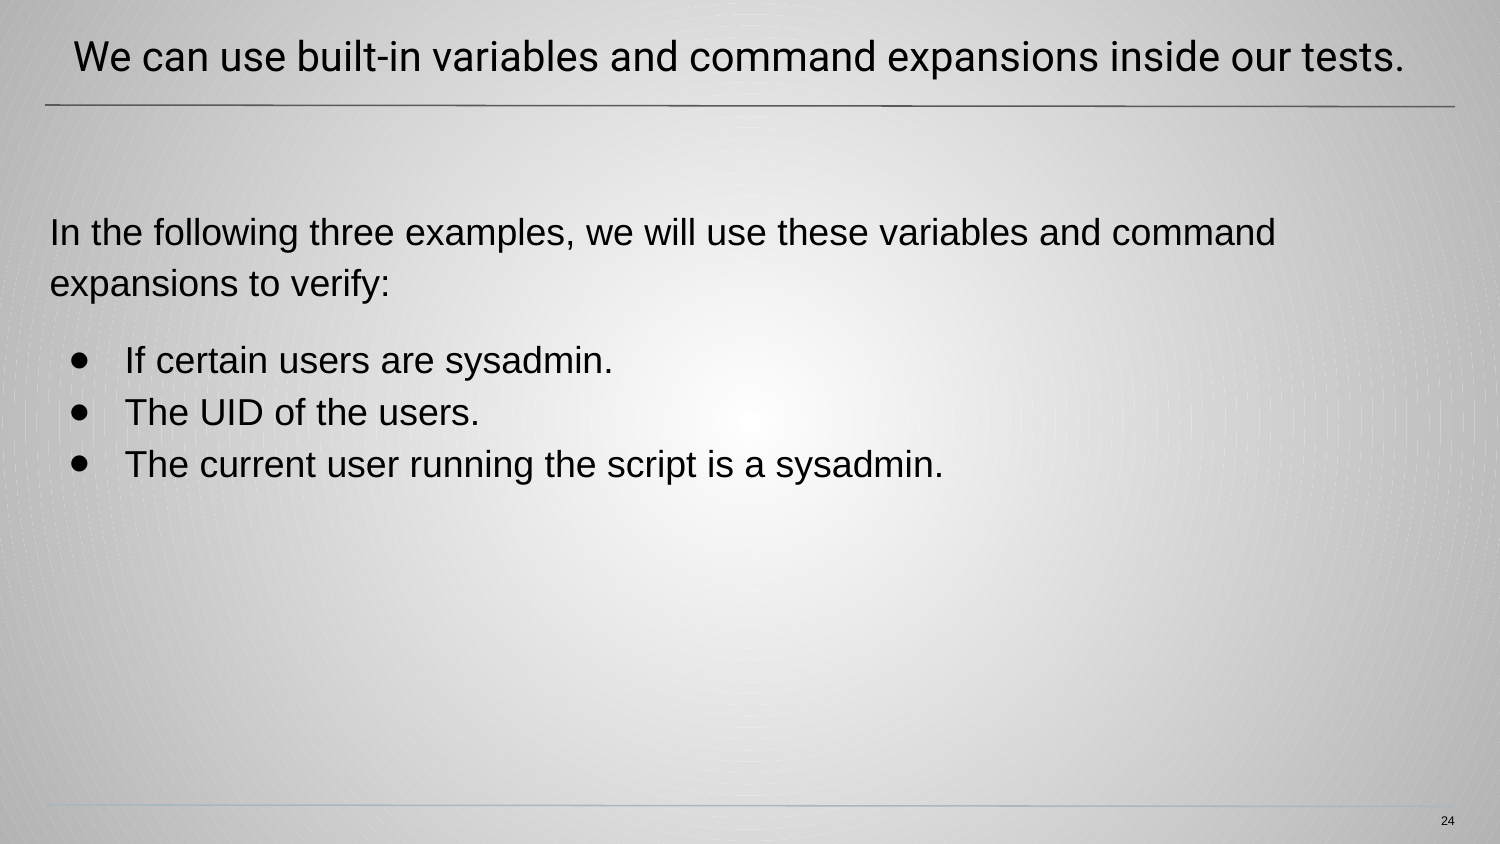

# We can use built-in variables and command expansions inside our tests.
In the following three examples, we will use these variables and command expansions to verify:
If certain users are sysadmin.
The UID of the users.
The current user running the script is a sysadmin.
24